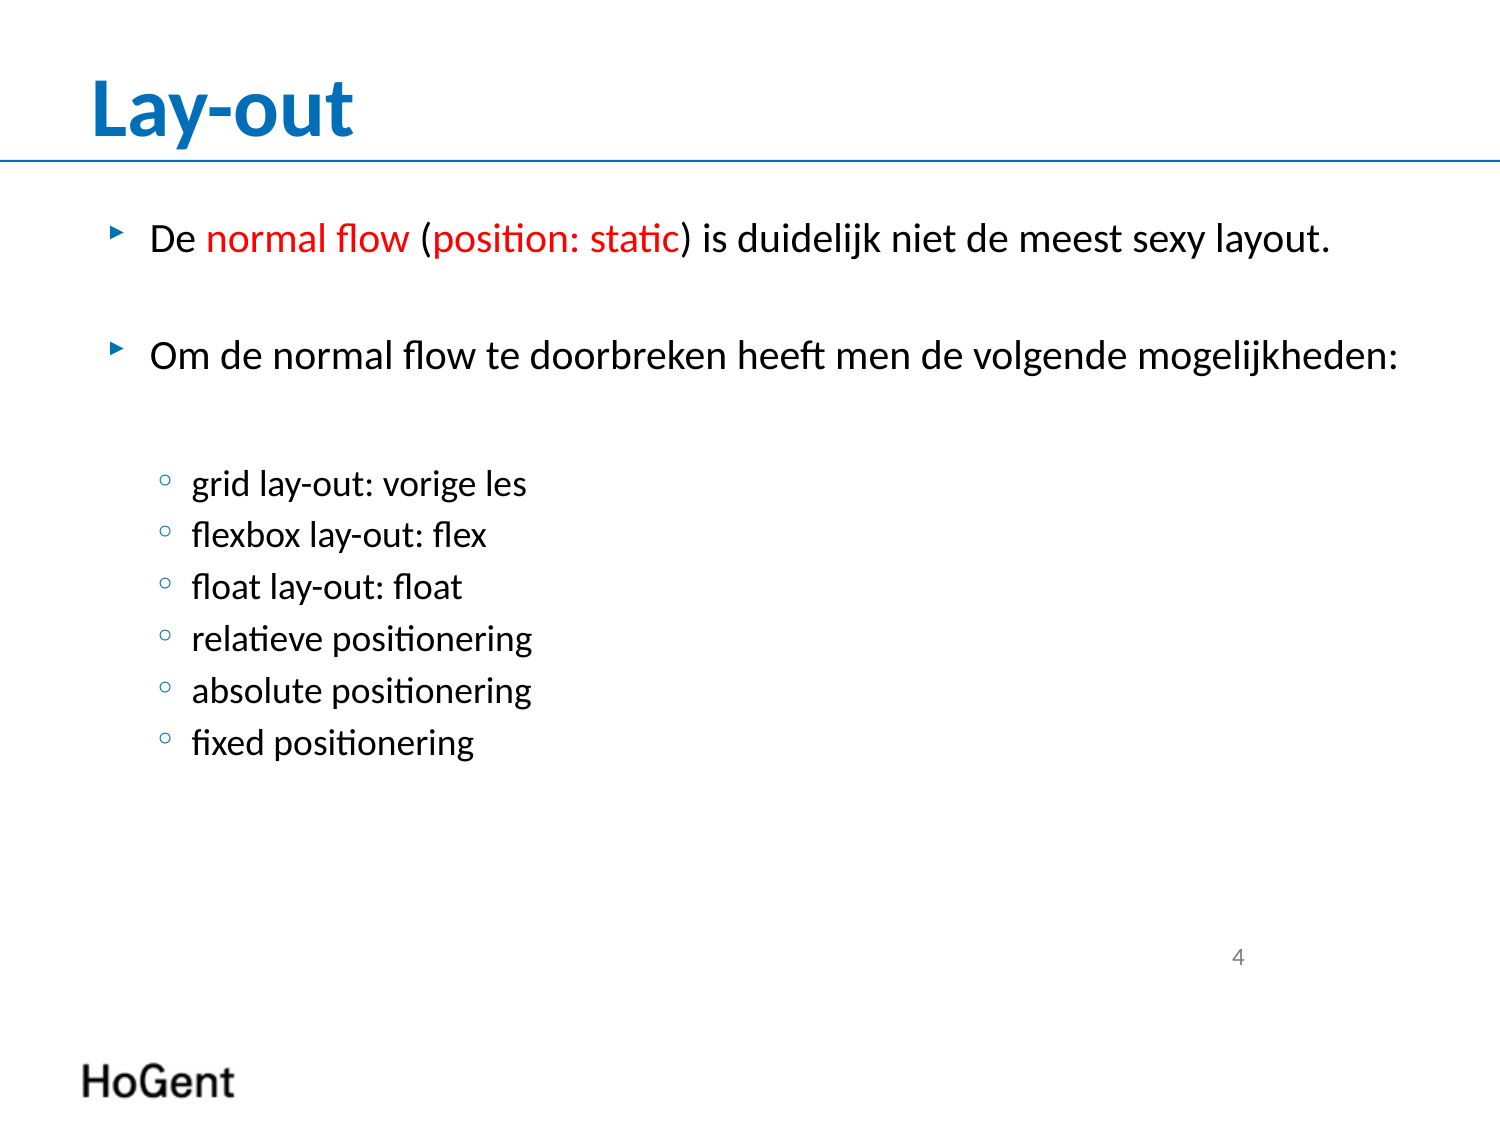

# Lay-out
De normal flow (position: static) is duidelijk niet de meest sexy layout.

Om de normal flow te doorbreken heeft men de volgende mogelijkheden:

grid lay-out: vorige les
flexbox lay-out: flex
float lay-out: float
relatieve positionering
absolute positionering
fixed positionering
4